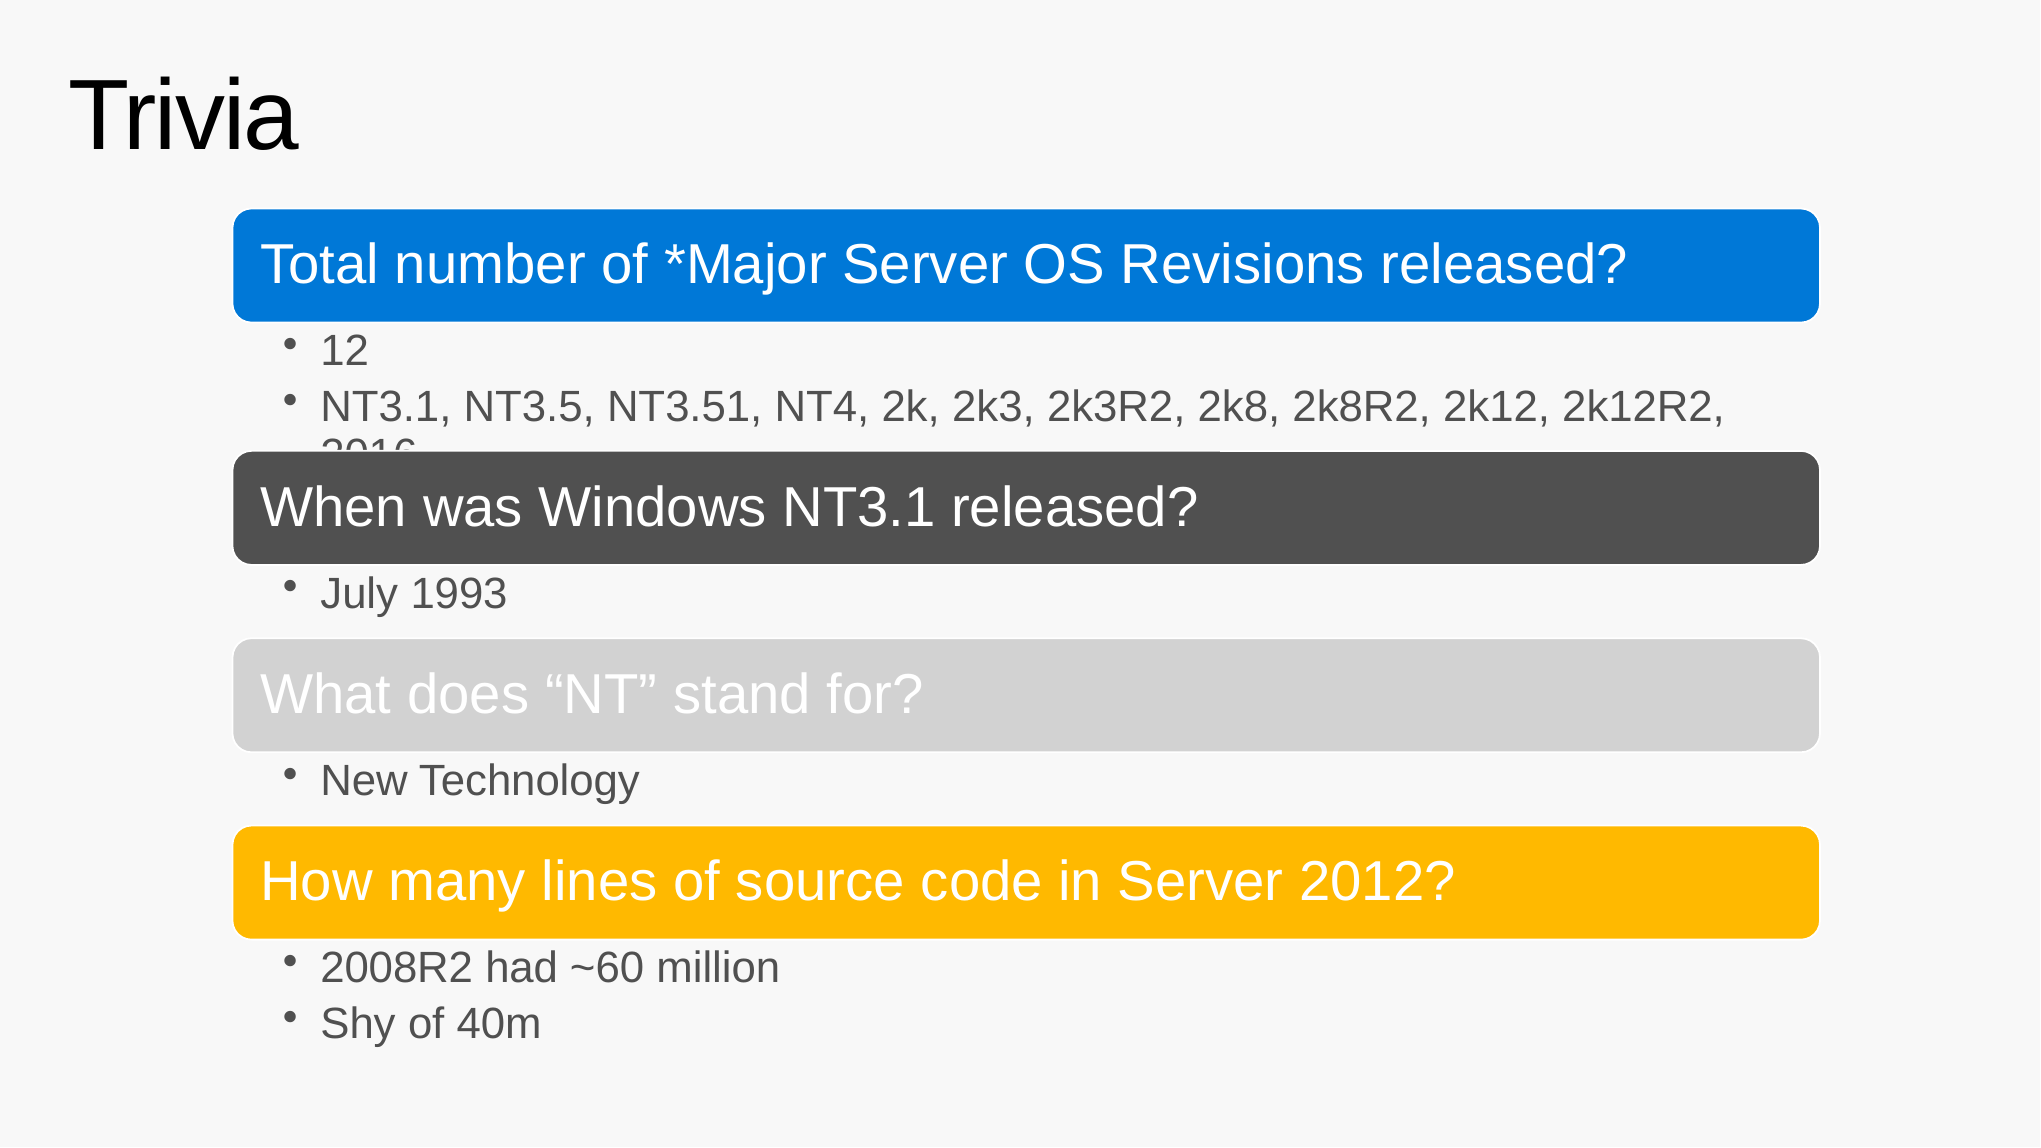

# Trivia
Total number of *Major Server OS Revisions released?
12
NT3.1, NT3.5, NT3.51, NT4, 2k, 2k3, 2k3R2, 2k8, 2k8R2, 2k12, 2k12R2, 2016
When was Windows NT3.1 released?
July 1993
What does “NT” stand for?
New Technology
How many lines of source code in Server 2012?
2008R2 had ~60 million
Shy of 40m